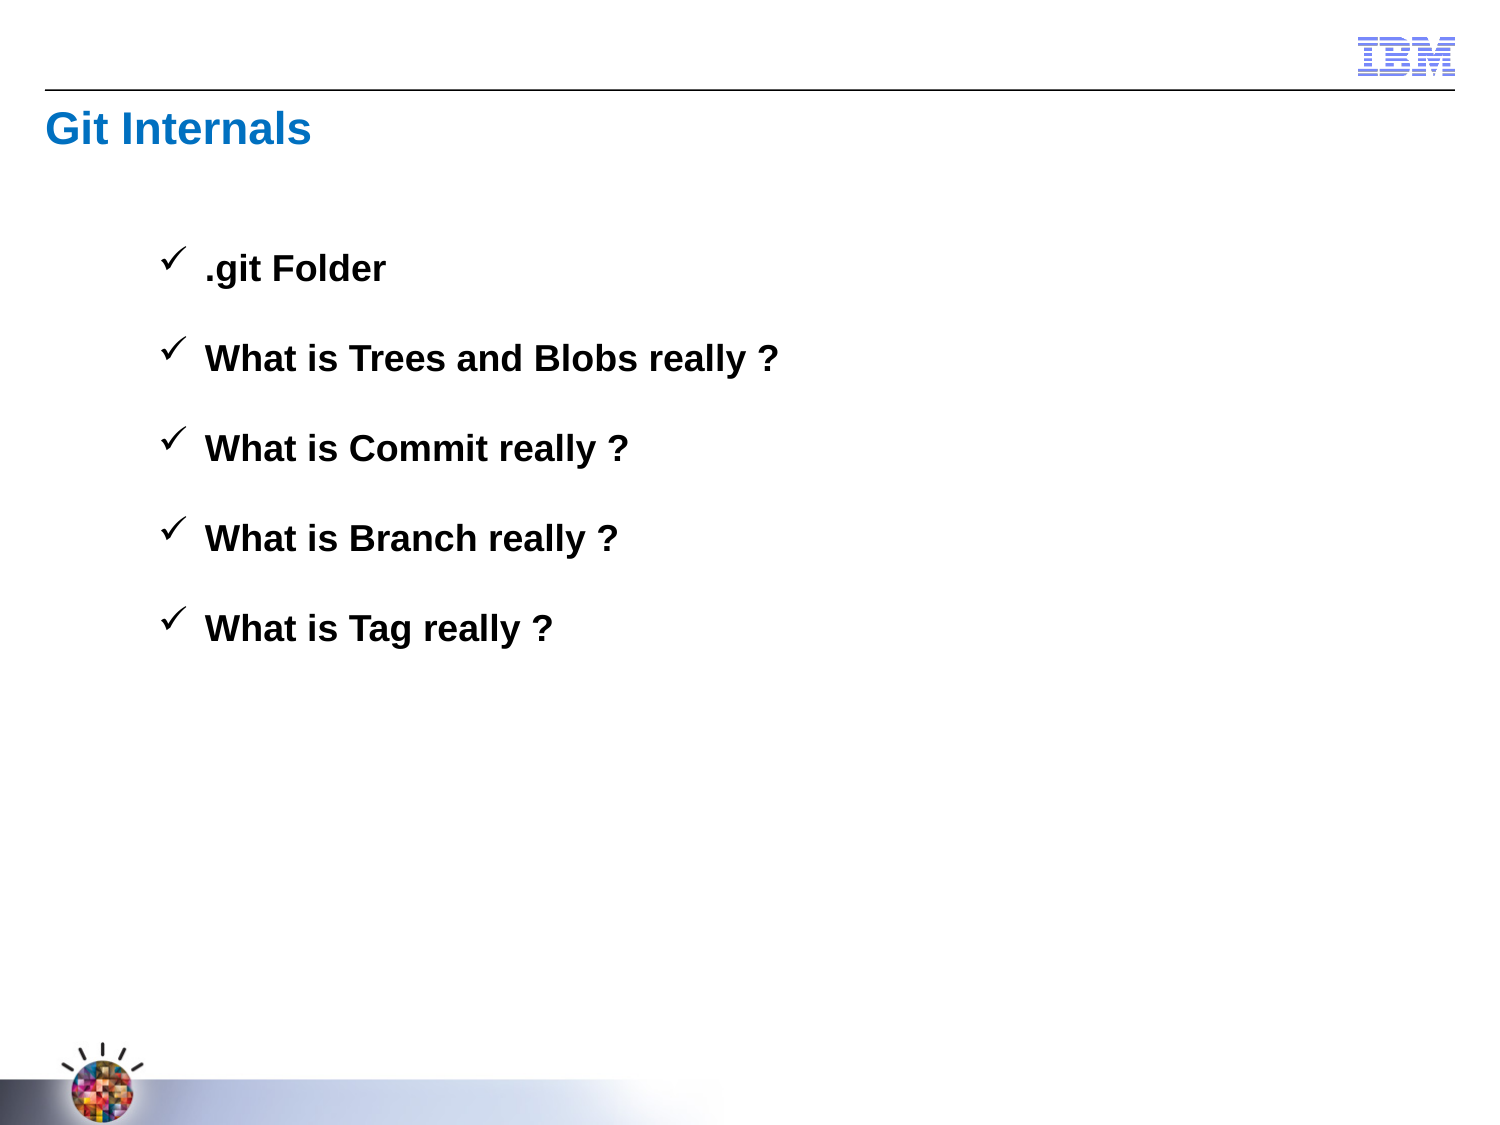

Git Internals
.git Folder

What is Trees and Blobs really ?

What is Commit really ?

What is Branch really ?

What is Tag really ?